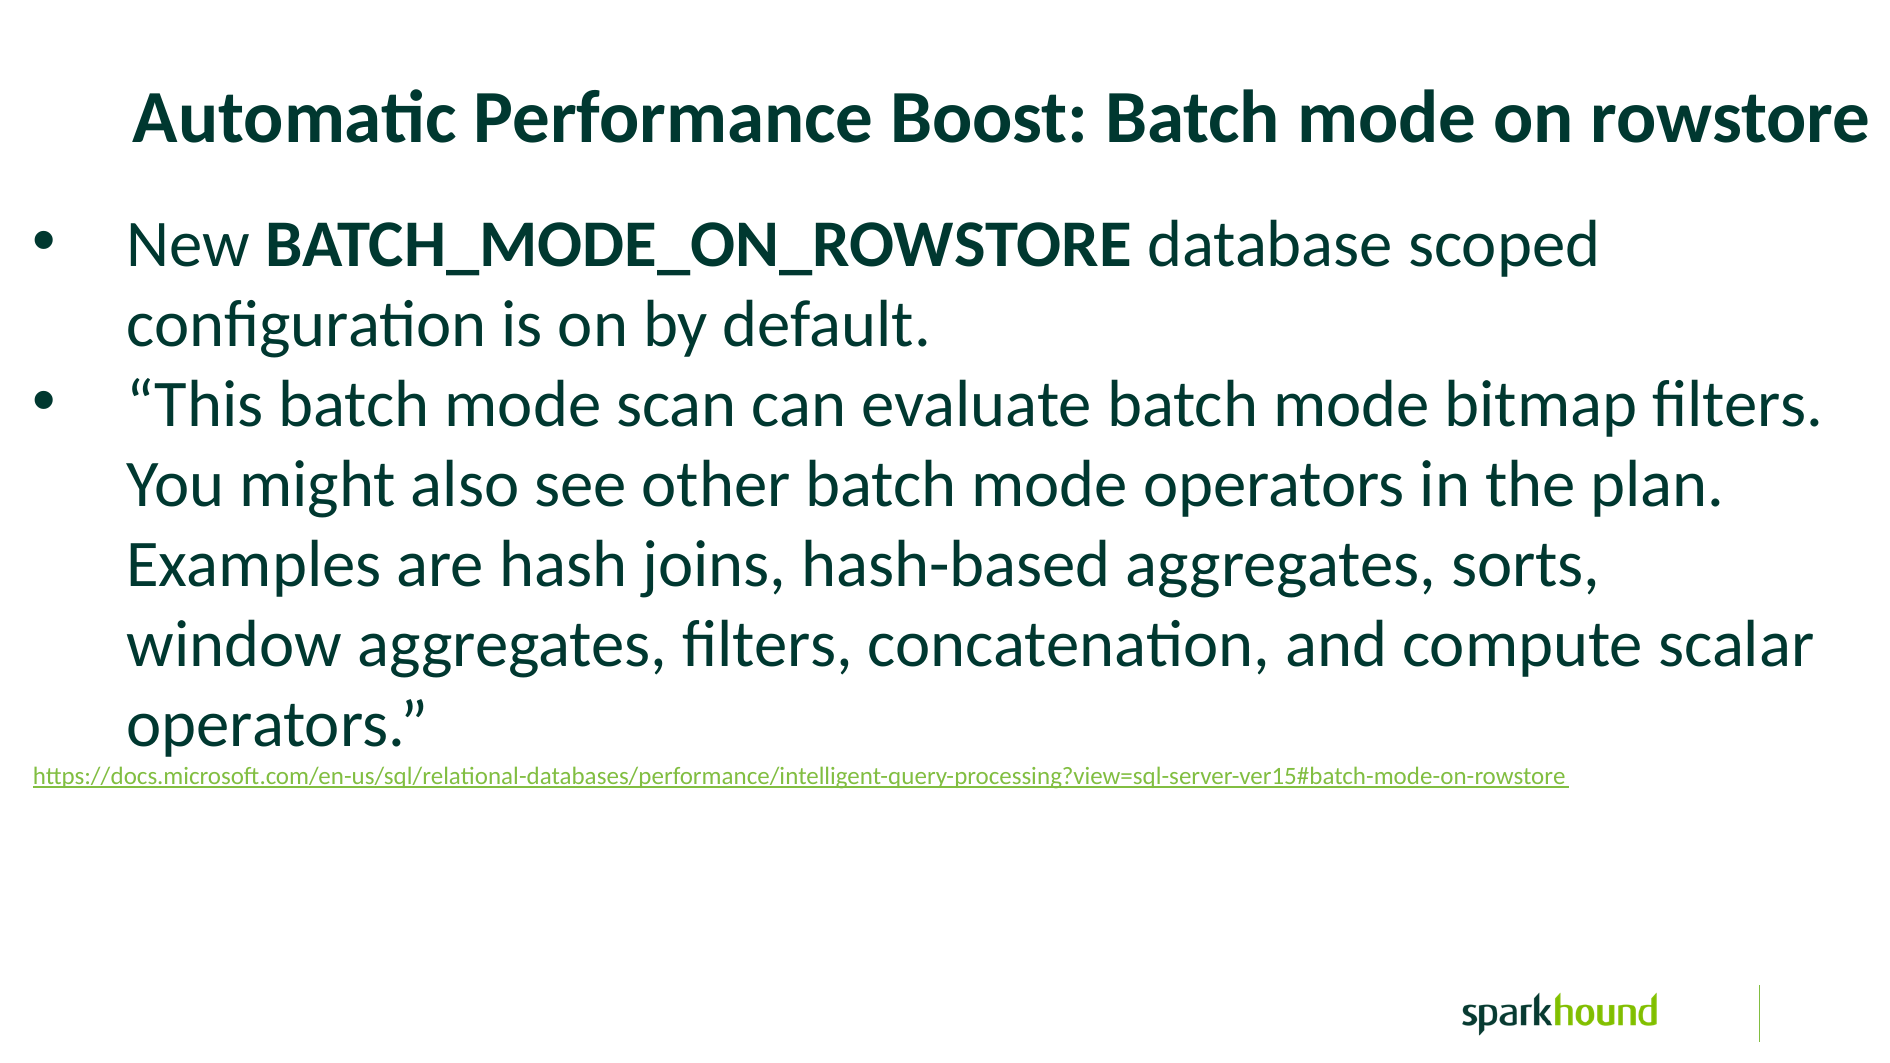

Automatic Performance Boost: Batch mode on rowstore
New BATCH_MODE_ON_ROWSTORE database scoped configuration is on by default.
“This batch mode scan can evaluate batch mode bitmap filters. You might also see other batch mode operators in the plan. Examples are hash joins, hash-based aggregates, sorts, window aggregates, filters, concatenation, and compute scalar operators.”
	https://docs.microsoft.com/en-us/sql/relational-databases/performance/intelligent-query-processing?view=sql-server-ver15#batch-mode-on-rowstore